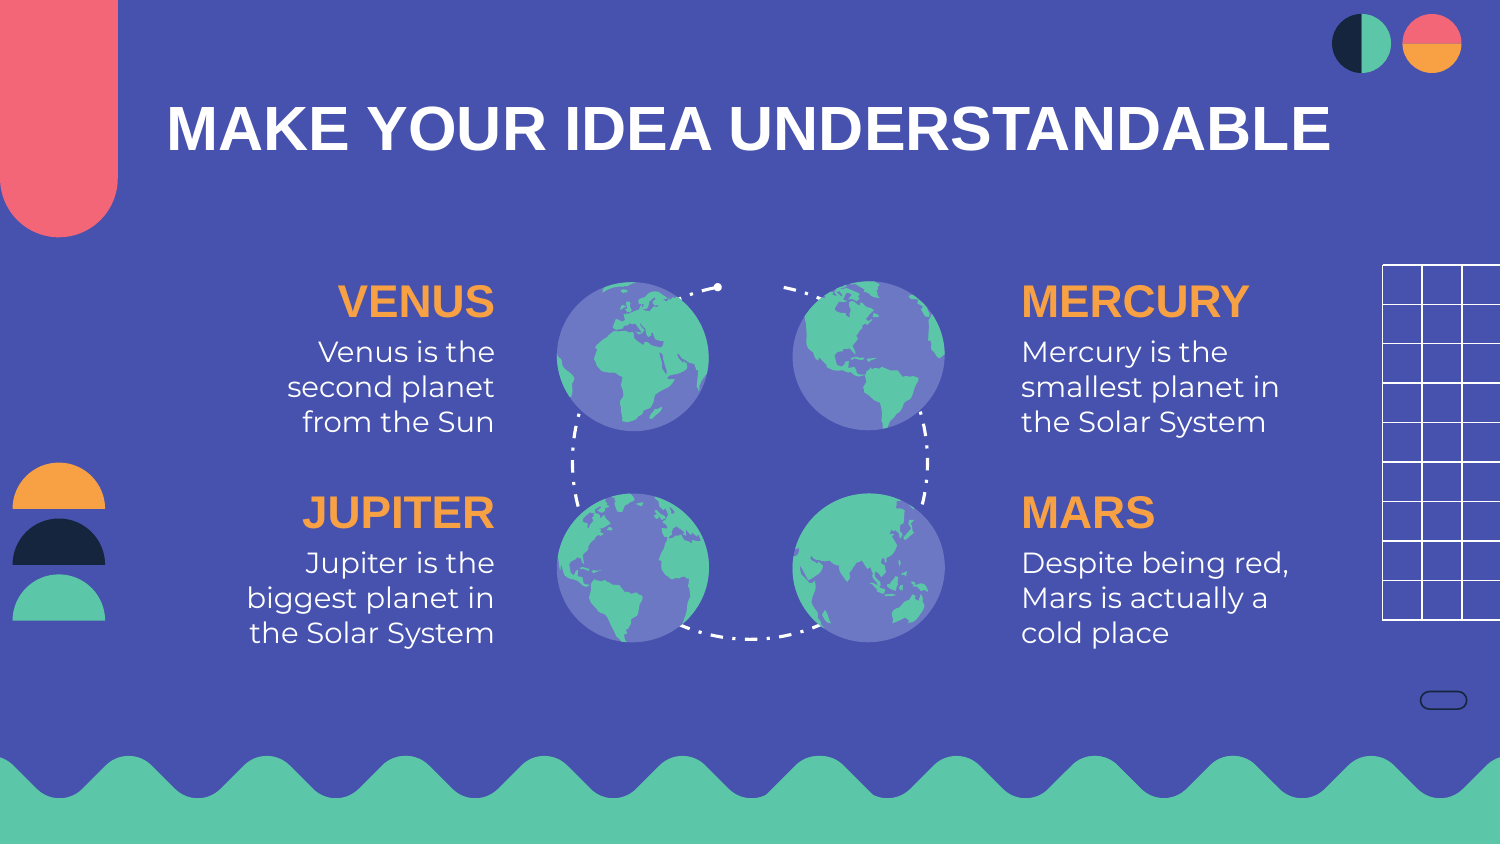

# MAKE YOUR IDEA UNDERSTANDABLE
VENUS
MERCURY

Venus is the second planet from the Sun
Mercury is the smallest planet in the Solar System

JUPITER
MARS

Jupiter is the biggest planet in the Solar System
Despite being red, Mars is actually a cold place